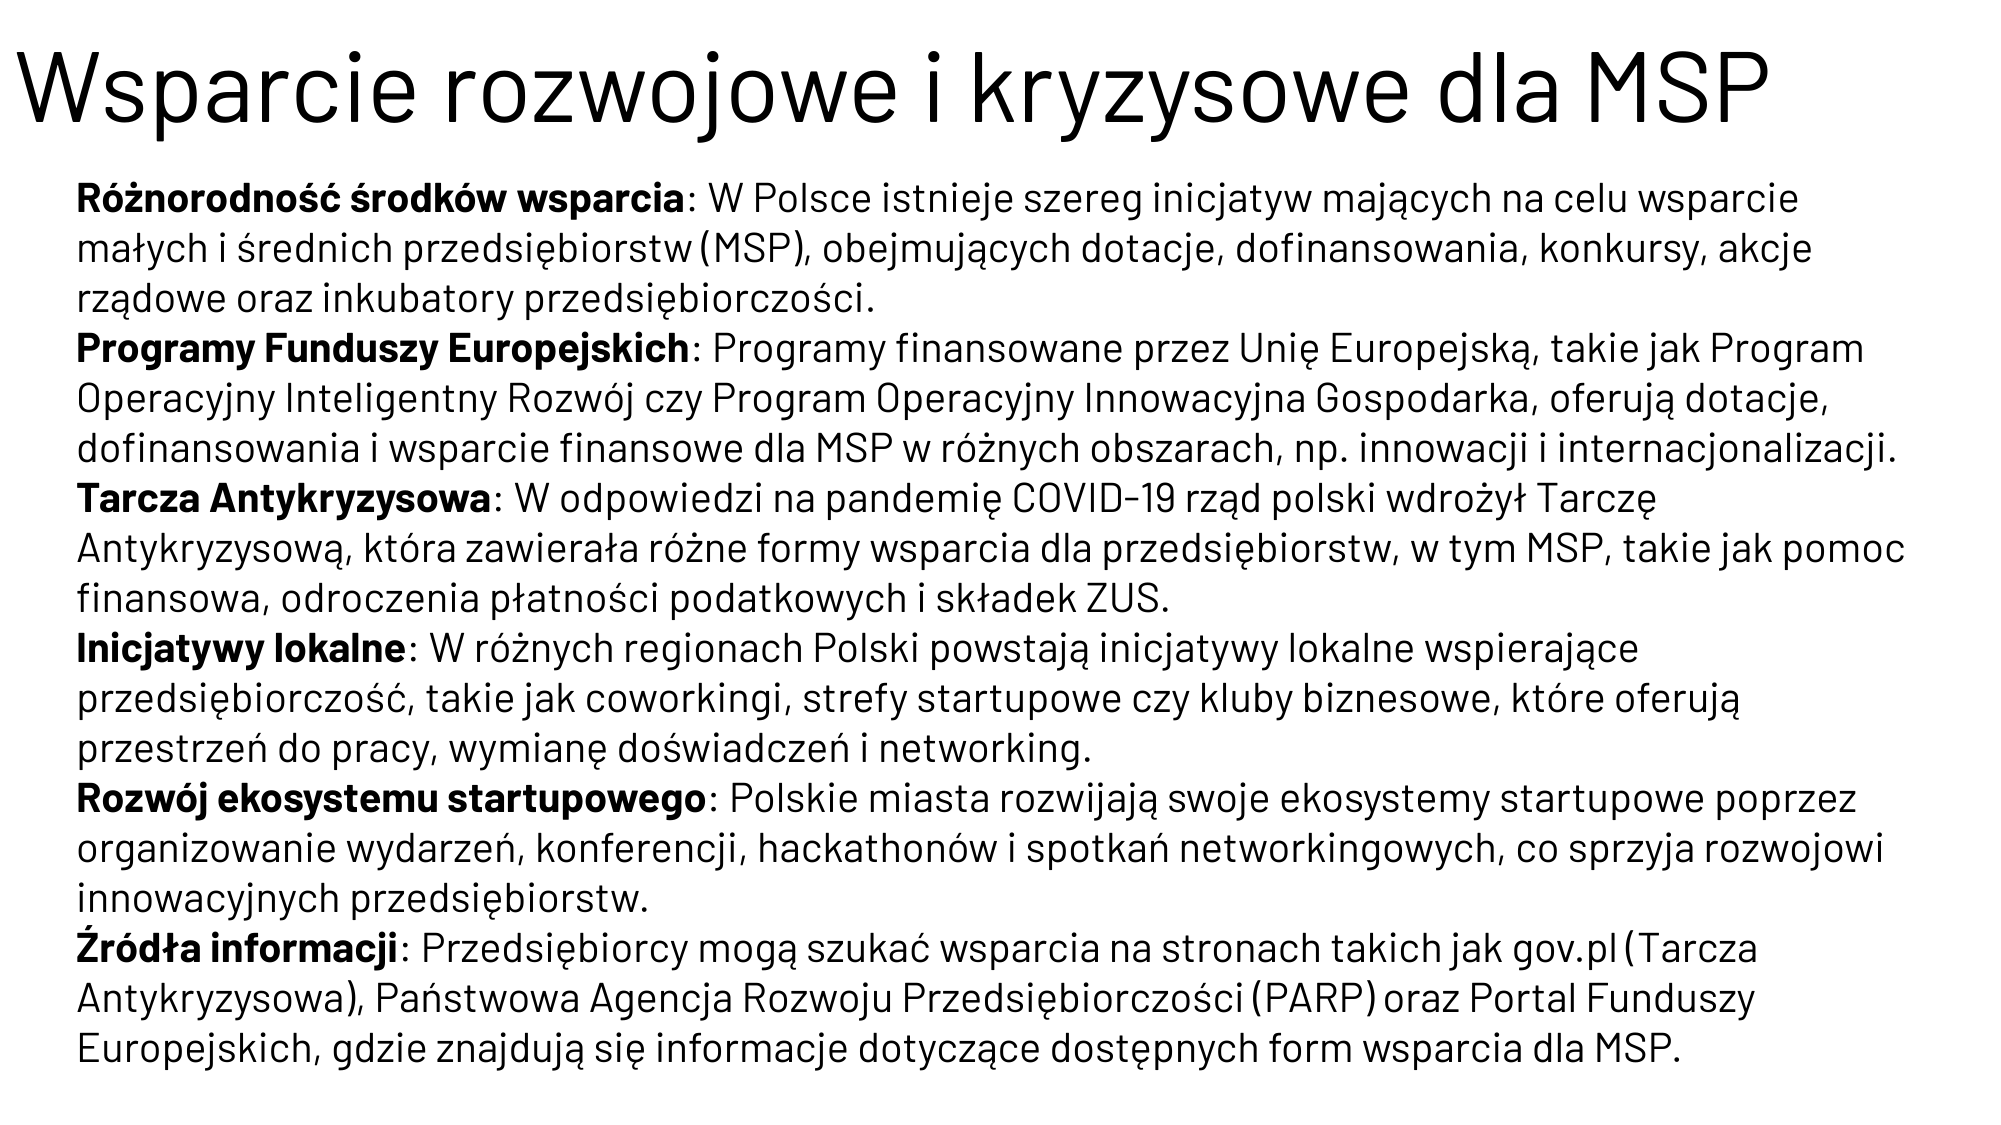

# Wsparcie rozwojowe i kryzysowe dla MSP
Różnorodność środków wsparcia: W Polsce istnieje szereg inicjatyw mających na celu wsparcie małych i średnich przedsiębiorstw (MSP), obejmujących dotacje, dofinansowania, konkursy, akcje rządowe oraz inkubatory przedsiębiorczości.
Programy Funduszy Europejskich: Programy finansowane przez Unię Europejską, takie jak Program Operacyjny Inteligentny Rozwój czy Program Operacyjny Innowacyjna Gospodarka, oferują dotacje, dofinansowania i wsparcie finansowe dla MSP w różnych obszarach, np. innowacji i internacjonalizacji.
Tarcza Antykryzysowa: W odpowiedzi na pandemię COVID-19 rząd polski wdrożył Tarczę Antykryzysową, która zawierała różne formy wsparcia dla przedsiębiorstw, w tym MSP, takie jak pomoc finansowa, odroczenia płatności podatkowych i składek ZUS.
Inicjatywy lokalne: W różnych regionach Polski powstają inicjatywy lokalne wspierające przedsiębiorczość, takie jak coworkingi, strefy startupowe czy kluby biznesowe, które oferują przestrzeń do pracy, wymianę doświadczeń i networking.
Rozwój ekosystemu startupowego: Polskie miasta rozwijają swoje ekosystemy startupowe poprzez organizowanie wydarzeń, konferencji, hackathonów i spotkań networkingowych, co sprzyja rozwojowi innowacyjnych przedsiębiorstw.
Źródła informacji: Przedsiębiorcy mogą szukać wsparcia na stronach takich jak gov.pl (Tarcza Antykryzysowa), Państwowa Agencja Rozwoju Przedsiębiorczości (PARP) oraz Portal Funduszy Europejskich, gdzie znajdują się informacje dotyczące dostępnych form wsparcia dla MSP.